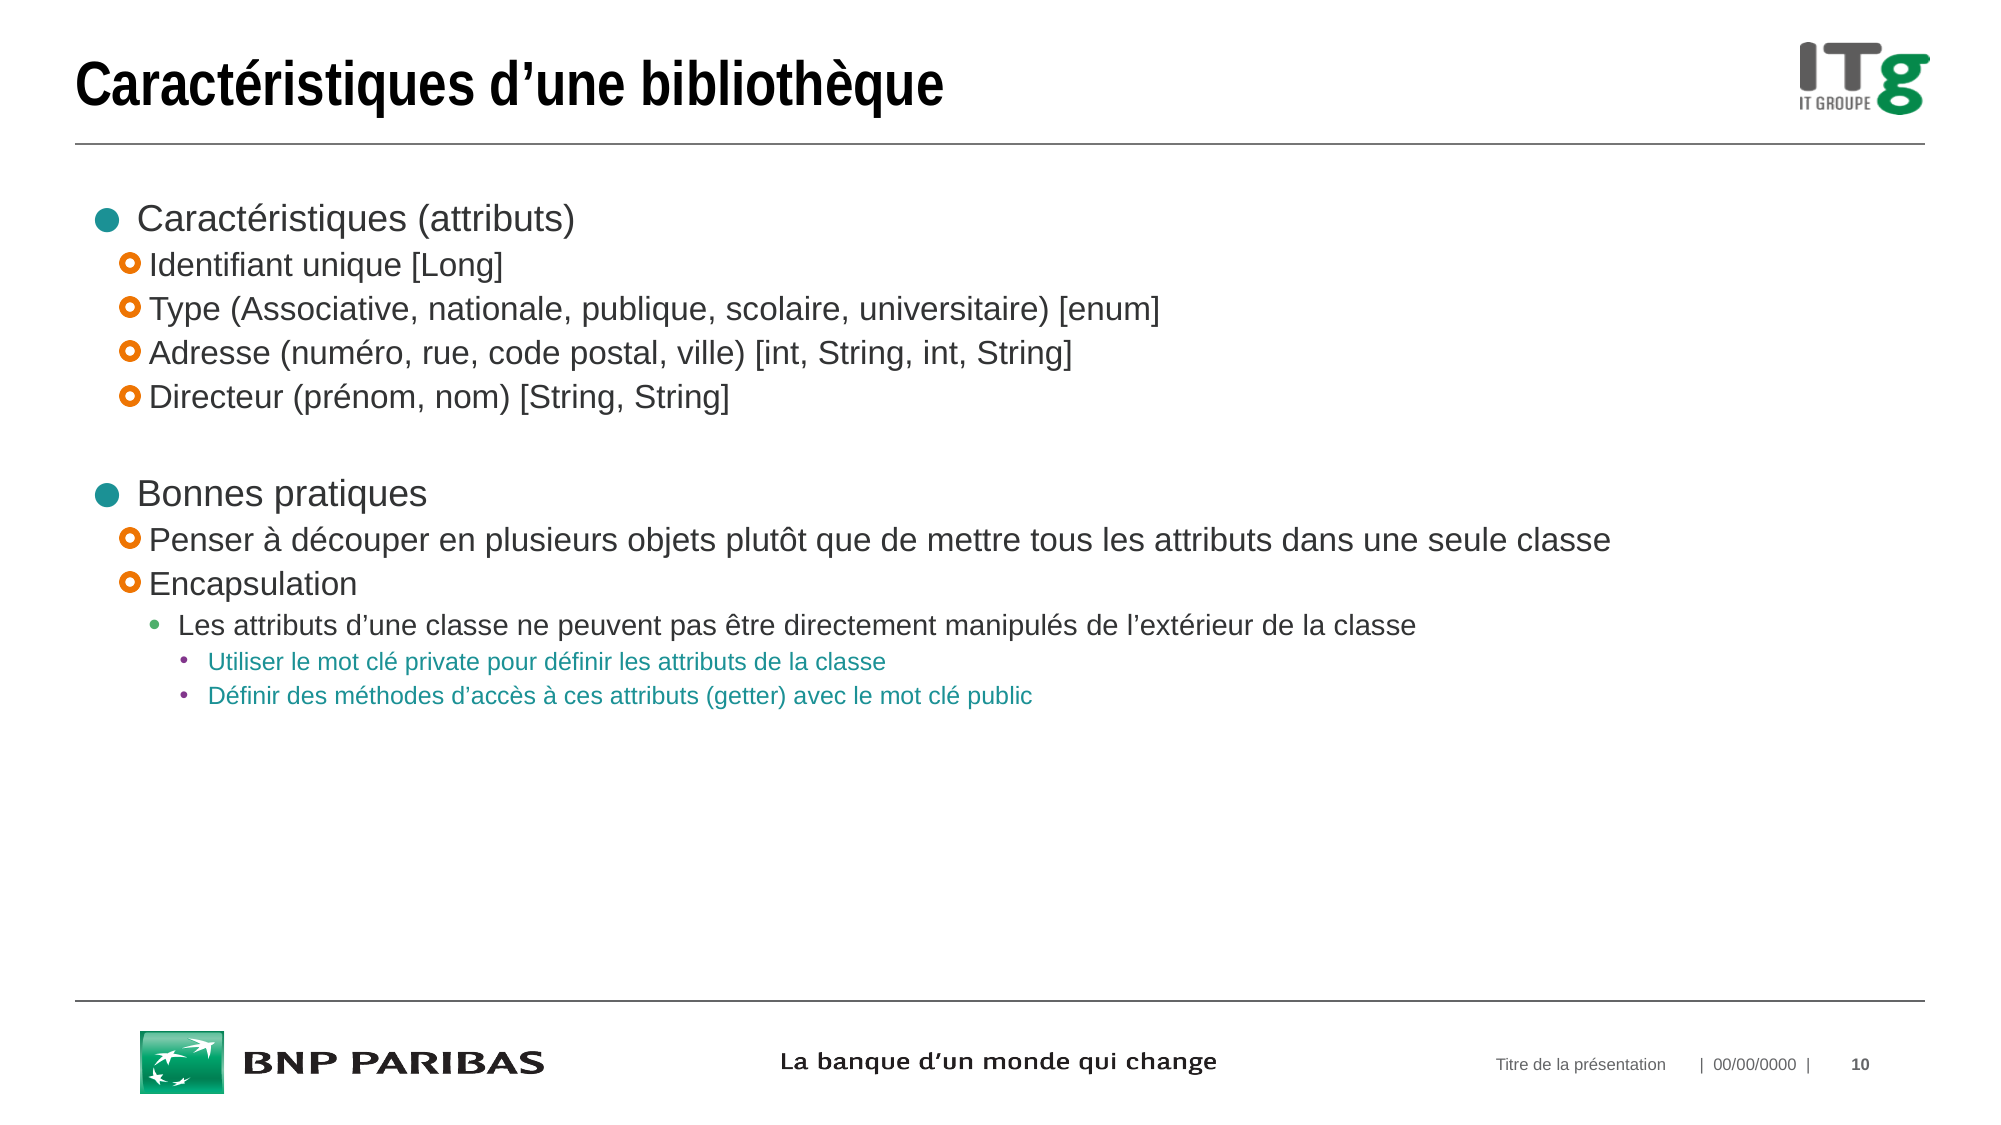

# Caractéristiques d’une bibliothèque
Caractéristiques (attributs)
Identifiant unique [Long]
Type (Associative, nationale, publique, scolaire, universitaire) [enum]
Adresse (numéro, rue, code postal, ville) [int, String, int, String]
Directeur (prénom, nom) [String, String]

Bonnes pratiques
Penser à découper en plusieurs objets plutôt que de mettre tous les attributs dans une seule classe
Encapsulation
Les attributs d’une classe ne peuvent pas être directement manipulés de l’extérieur de la classe
Utiliser le mot clé private pour définir les attributs de la classe
Définir des méthodes d’accès à ces attributs (getter) avec le mot clé public
Titre de la présentation
|  00/00/0000  |
10